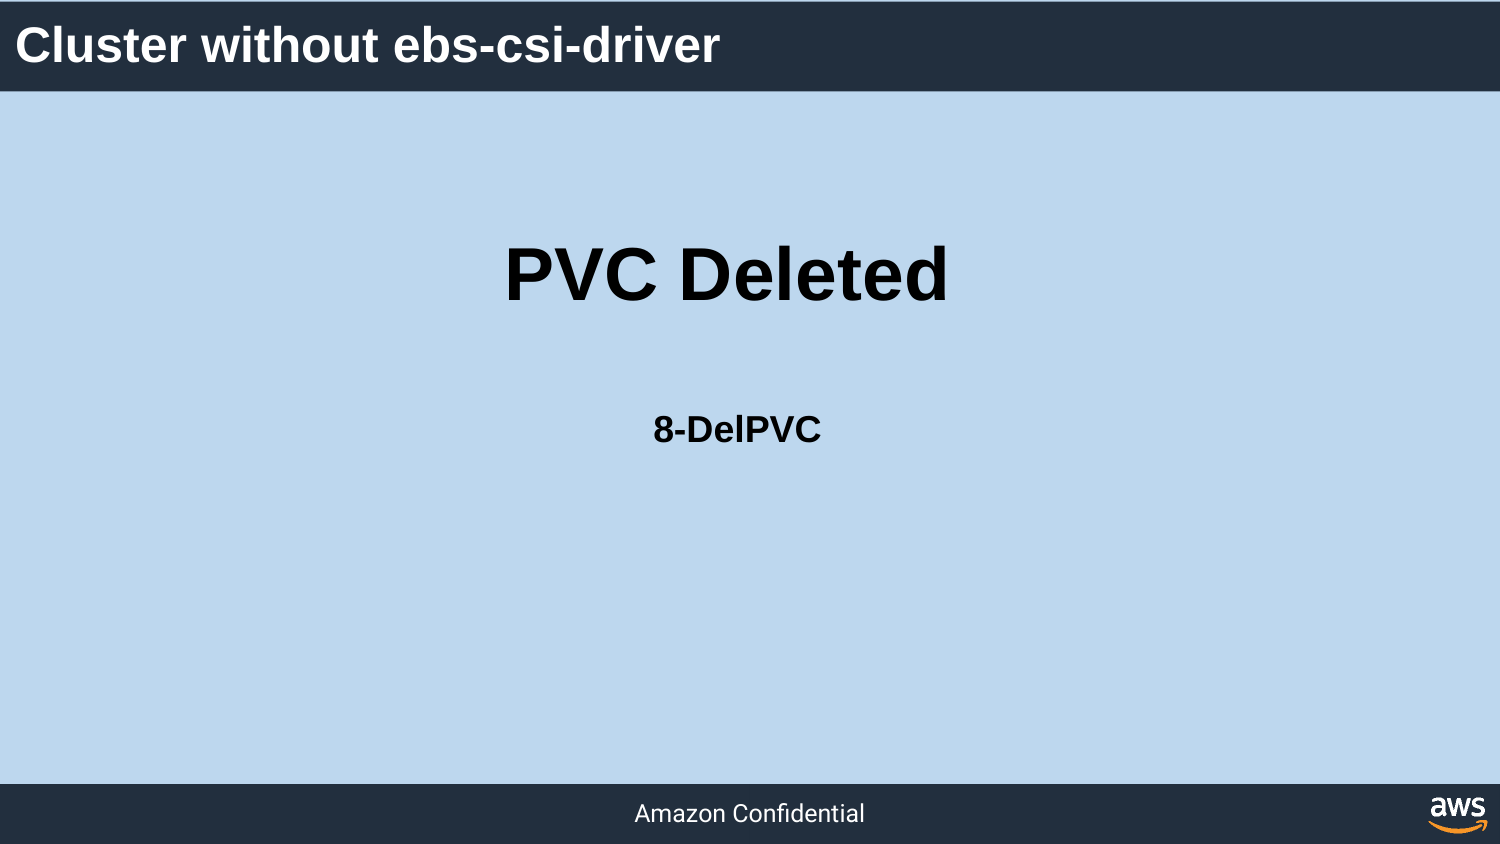

# Cluster without ebs-csi-driver

PVC Deleted

8-DelPVC